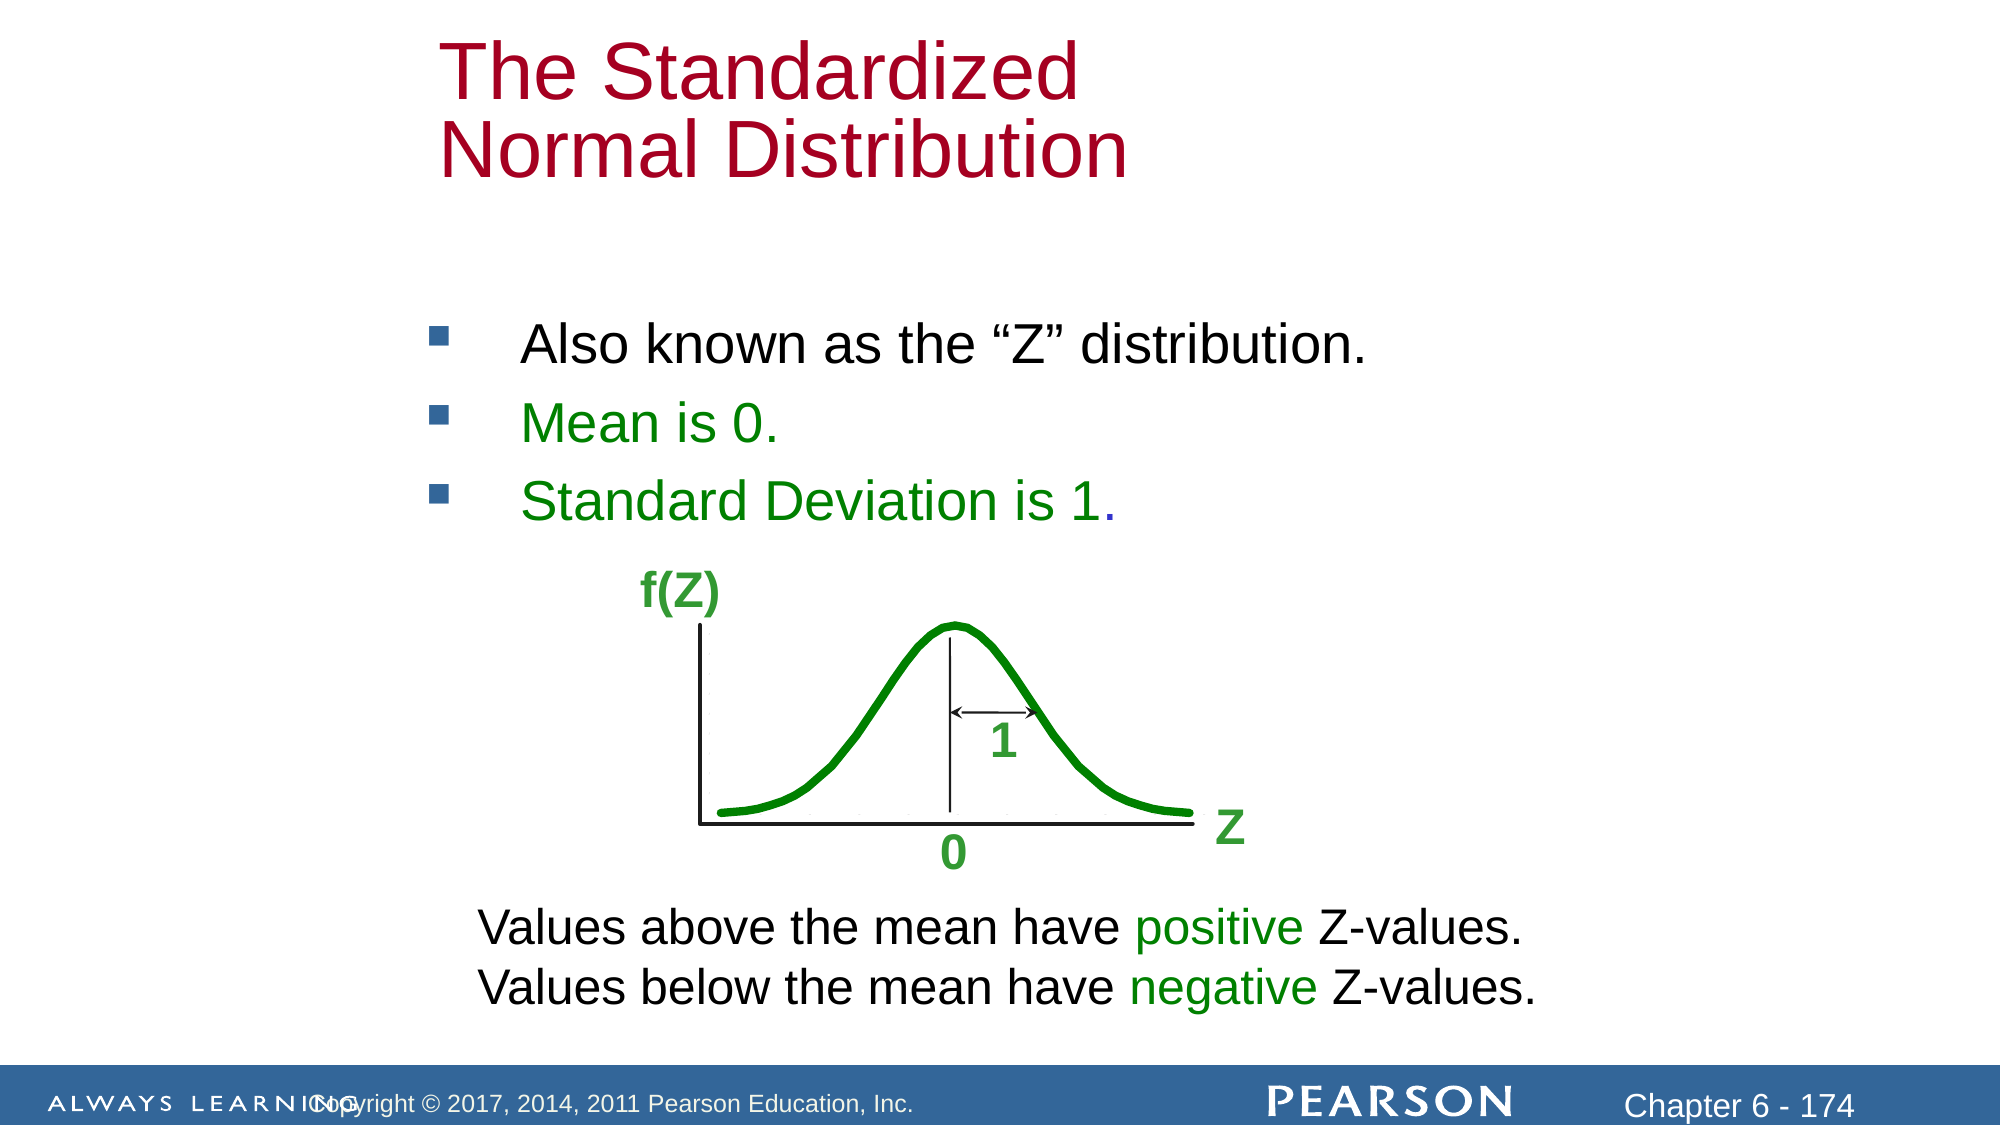

The Standardized
Normal Distribution
Also known as the “Z” distribution.
Mean is 0.
Standard Deviation is 1.
f(Z)

1

Z

0

Values above the mean have positive Z-values. Values below the mean have negative Z-values.